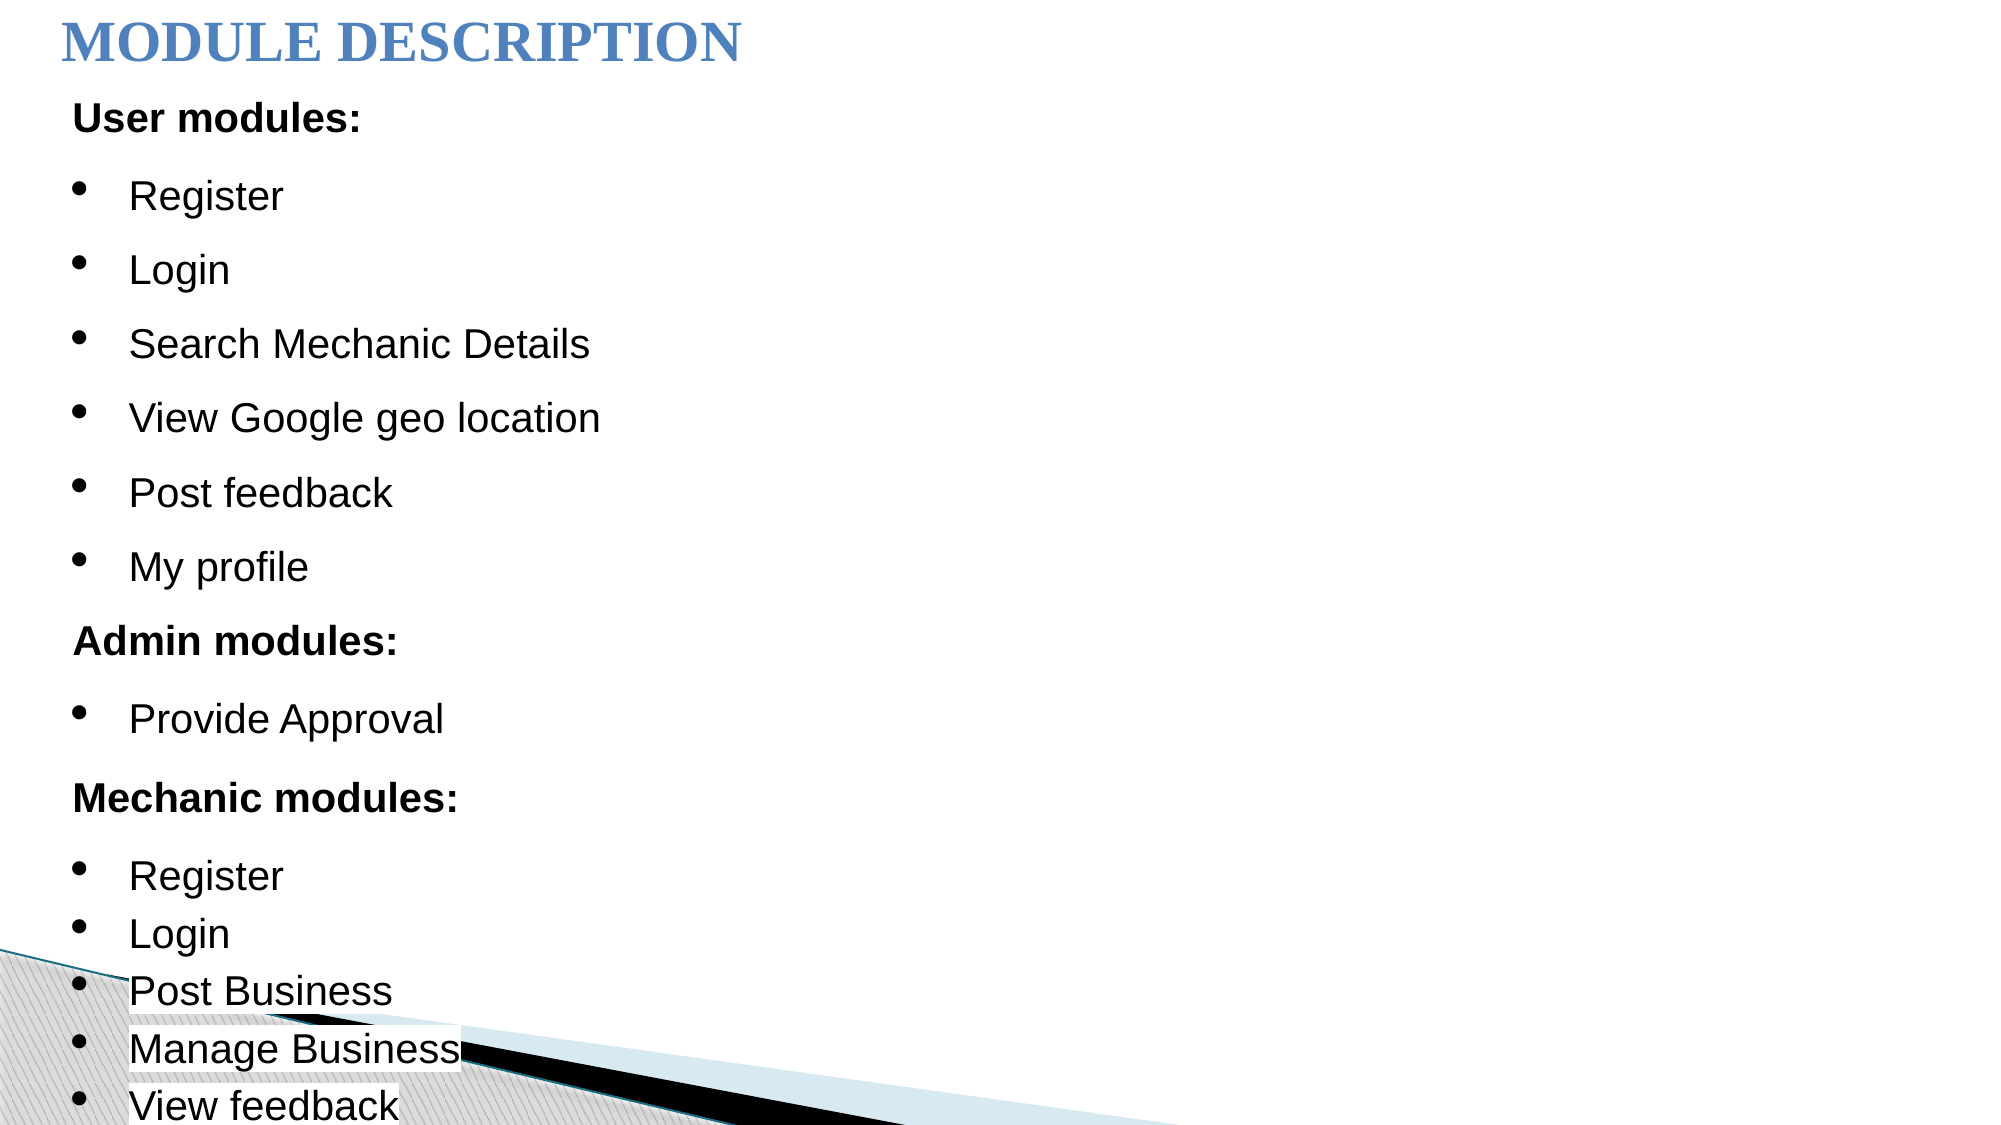

MODULE DESCRIPTION

User modules:
Register
Login
Search Mechanic Details
View Google geo location
Post feedback
My profile
Admin modules:
Provide Approval
Mechanic modules:
Register
Login
Post Business
Manage Business
View feedback